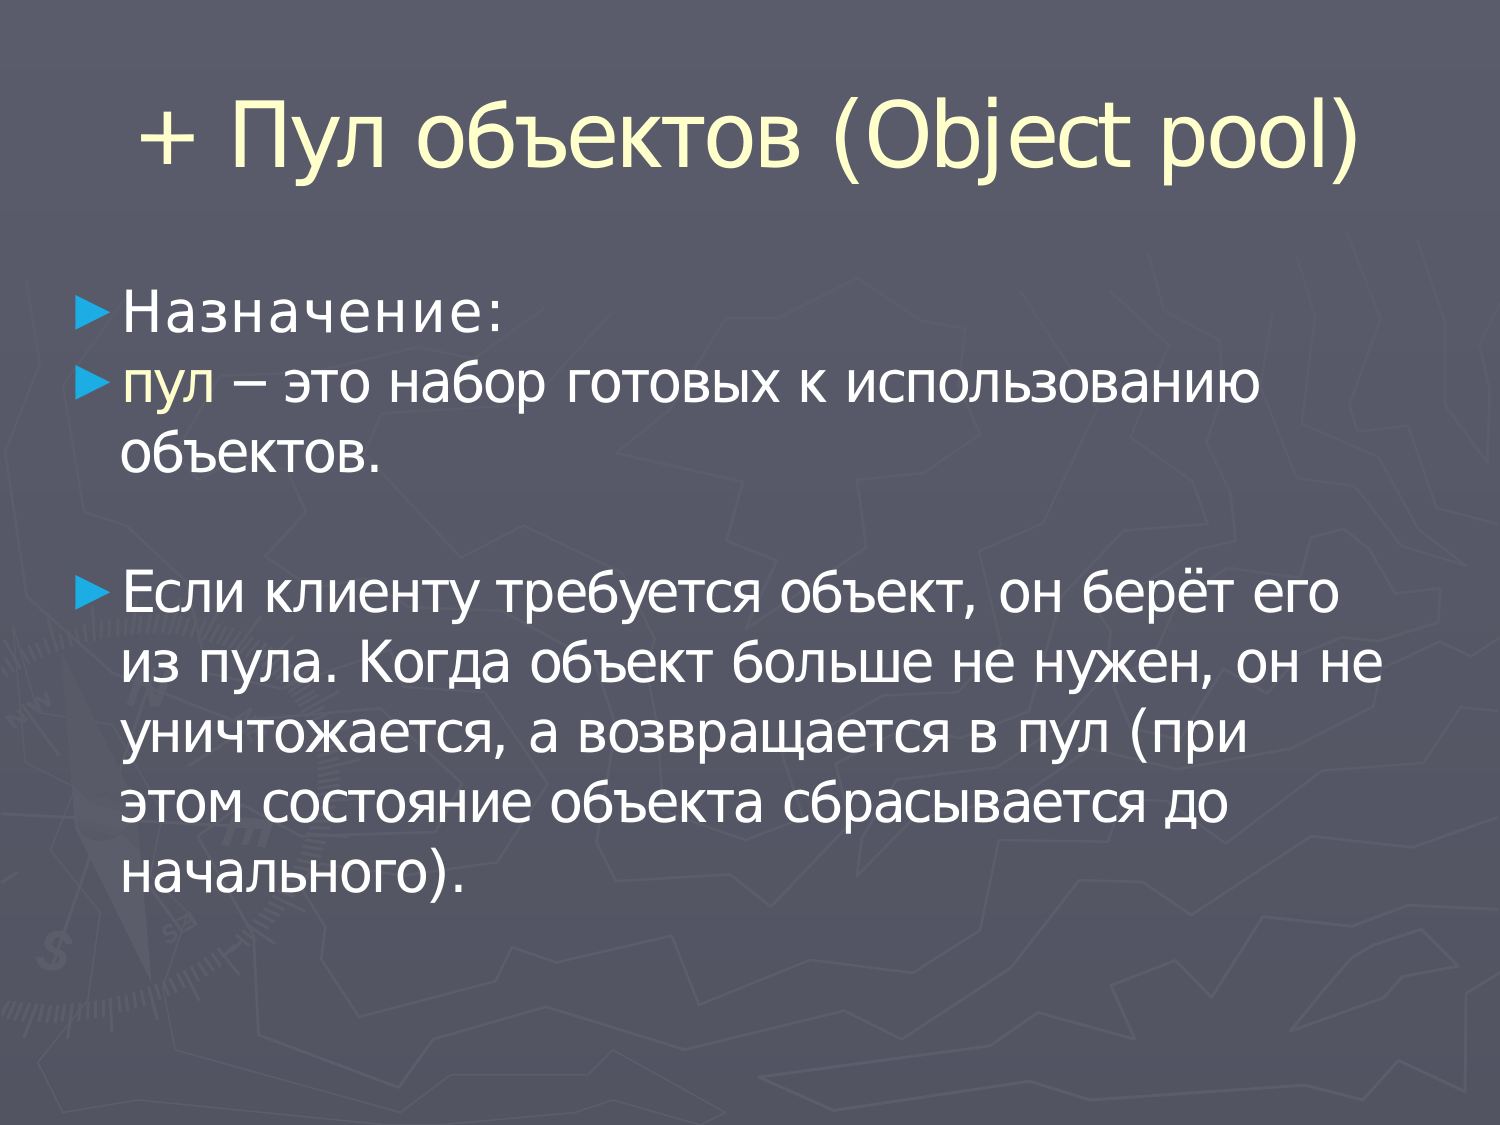

# + Пул объектов (Object pool)
Назначение:
пул – это набор готовых к использованию объектов.

Если клиенту требуется объект, он берёт его из пула. Когда объект больше не нужен, он не уничтожается, а возвращается в пул (при этом состояние объекта сбрасывается до начального).